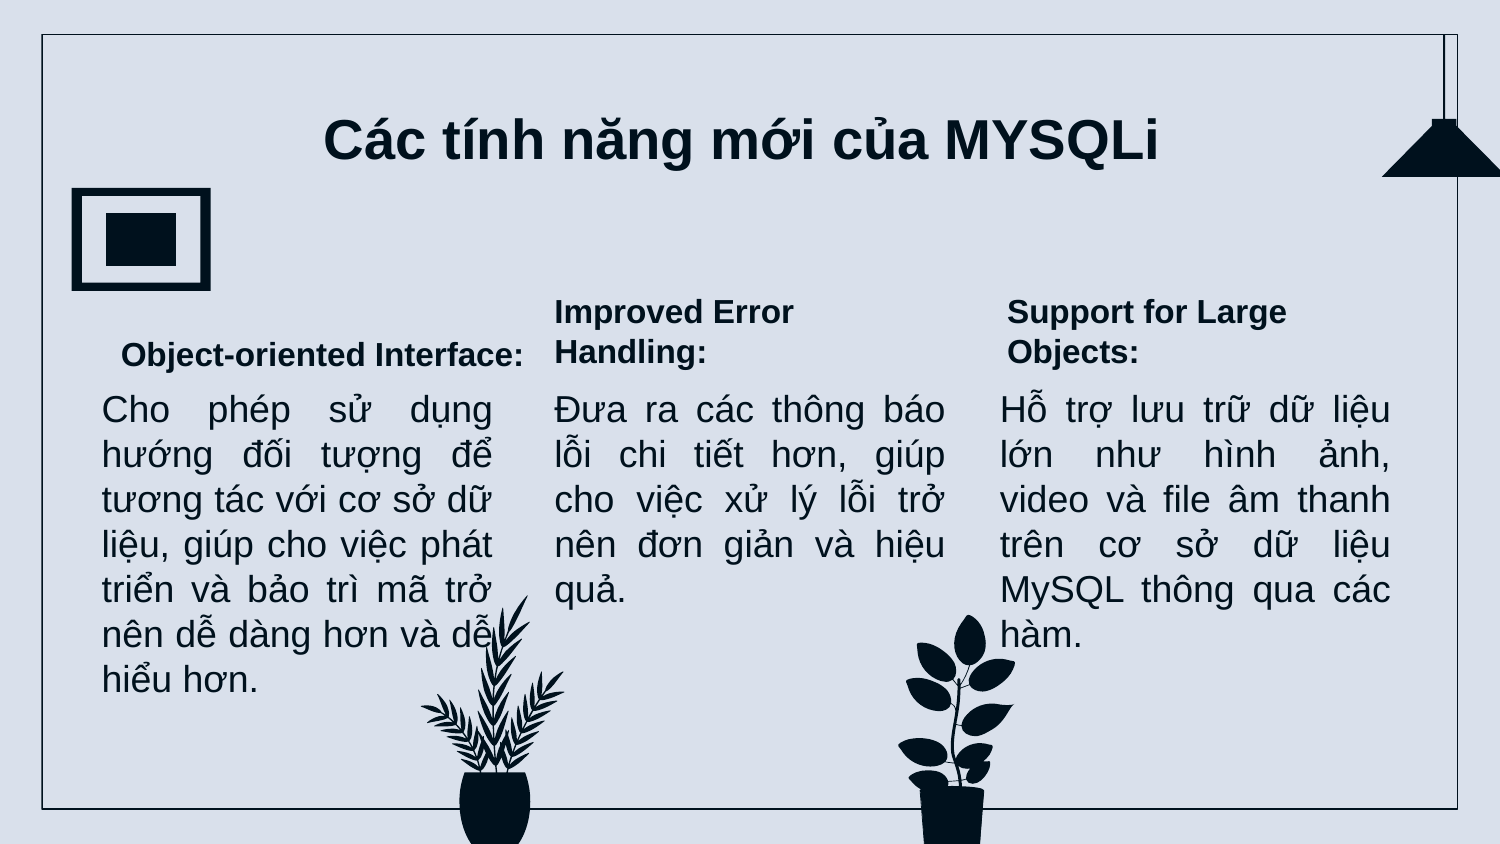

# Các tính năng mới của MYSQLi

Improved Error Handling:
Support for Large Objects:
Object-oriented Interface:

Hỗ trợ lưu trữ dữ liệu lớn như hình ảnh, video và file âm thanh trên cơ sở dữ liệu MySQL thông qua các hàm.
Cho phép sử dụng hướng đối tượng để tương tác với cơ sở dữ liệu, giúp cho việc phát triển và bảo trì mã trở nên dễ dàng hơn và dễ hiểu hơn.
Đưa ra các thông báo lỗi chi tiết hơn, giúp cho việc xử lý lỗi trở nên đơn giản và hiệu quả.